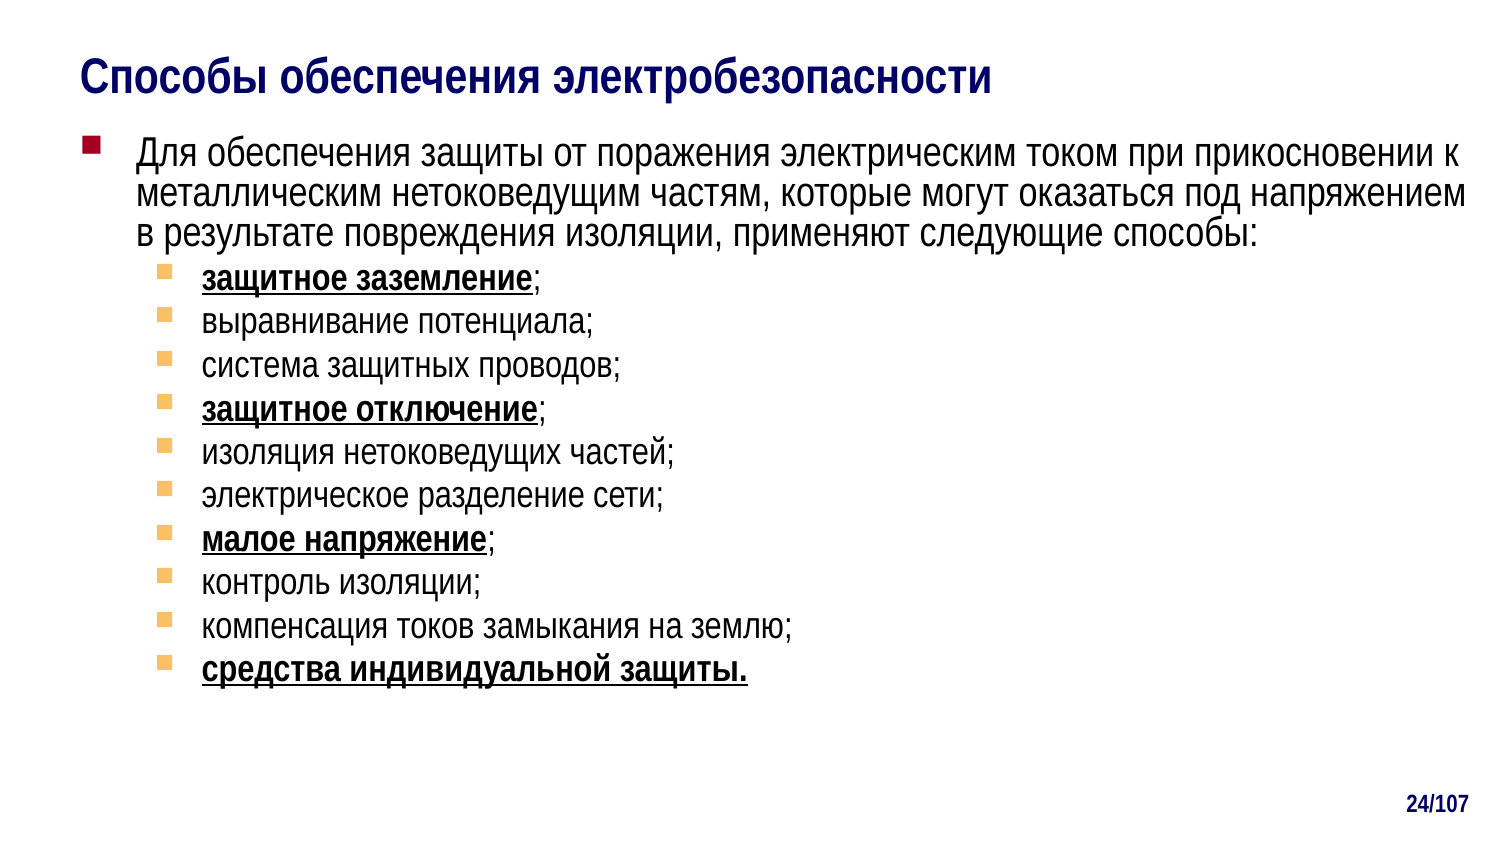

# Способы обеспечения электробезопасности
Для обеспечения защиты от поражения электрическим током при прикосновении к металлическим нетоковедущим частям, которые могут оказаться под напряжением в результате повреждения изоляции, применяют следующие способы:
защитное заземление;
выравнивание потенциала;
система защитных проводов;
защитное отключение;
изоляция нетоковедущих частей;
электрическое разделение сети;
малое напряжение;
контроль изоляции;
компенсация токов замыкания на землю;
средства индивидуальной защиты.